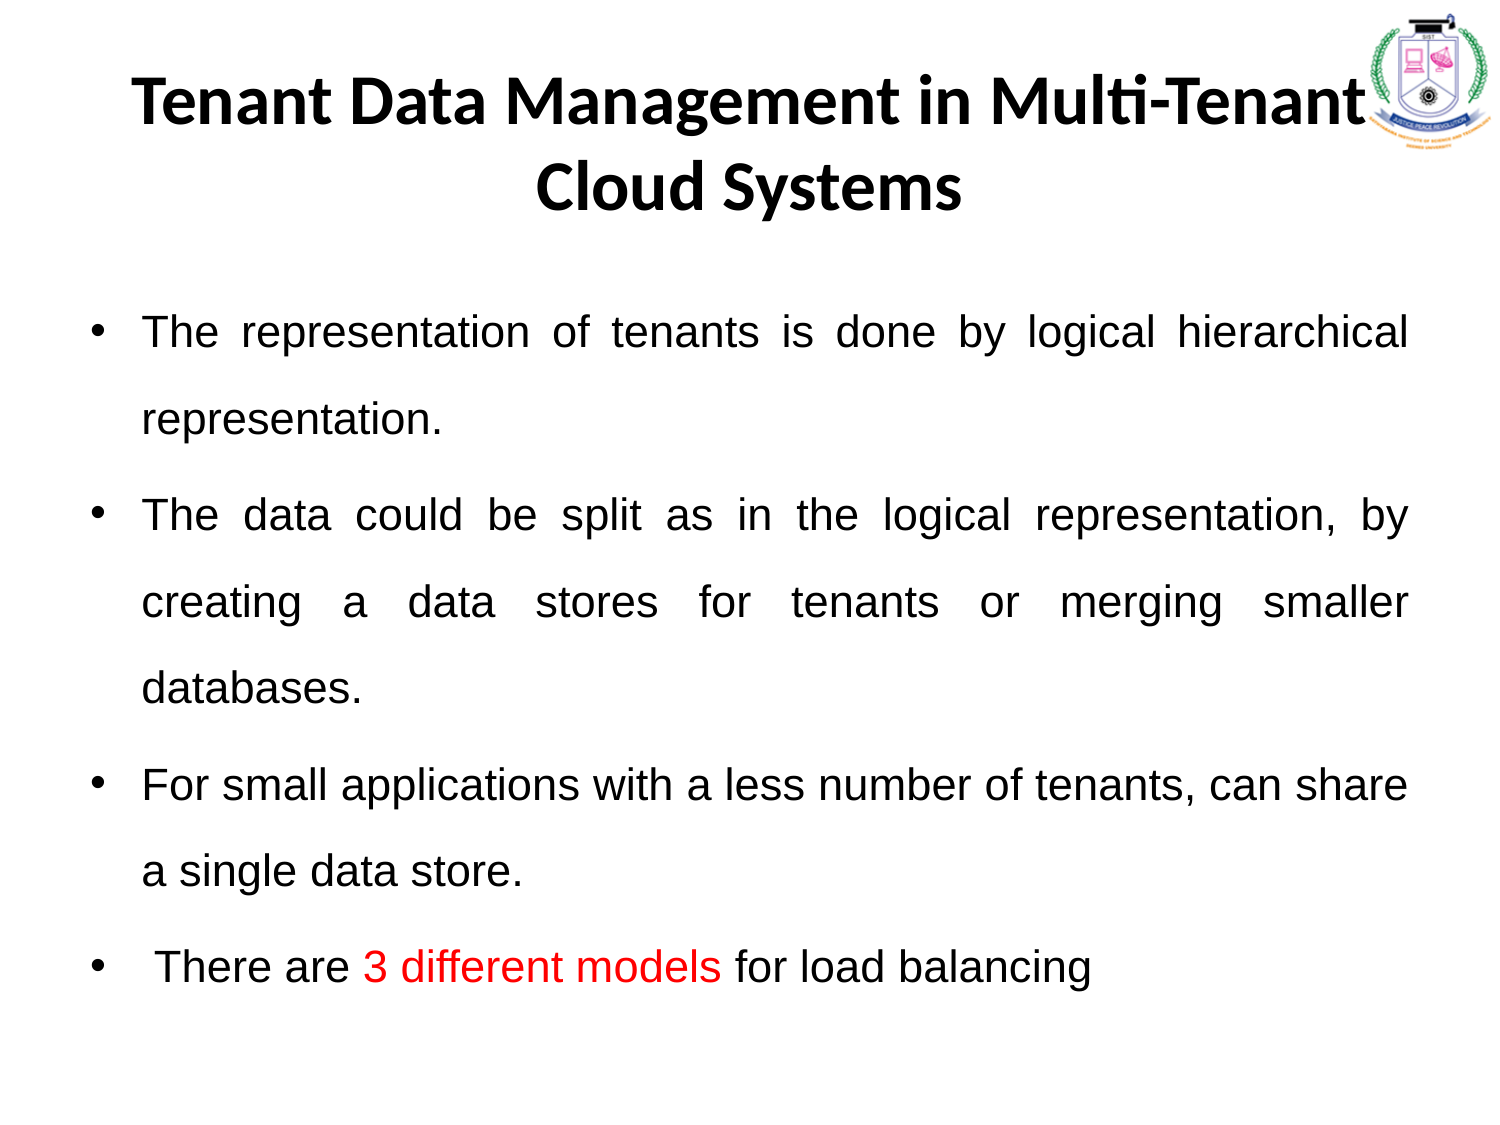

# Tenant Data Management in Multi-Tenant Cloud Systems
The representation of tenants is done by logical hierarchical representation.
The data could be split as in the logical representation, by creating a data stores for tenants or merging smaller databases.
For small applications with a less number of tenants, can share a single data store.
 There are 3 different models for load balancing